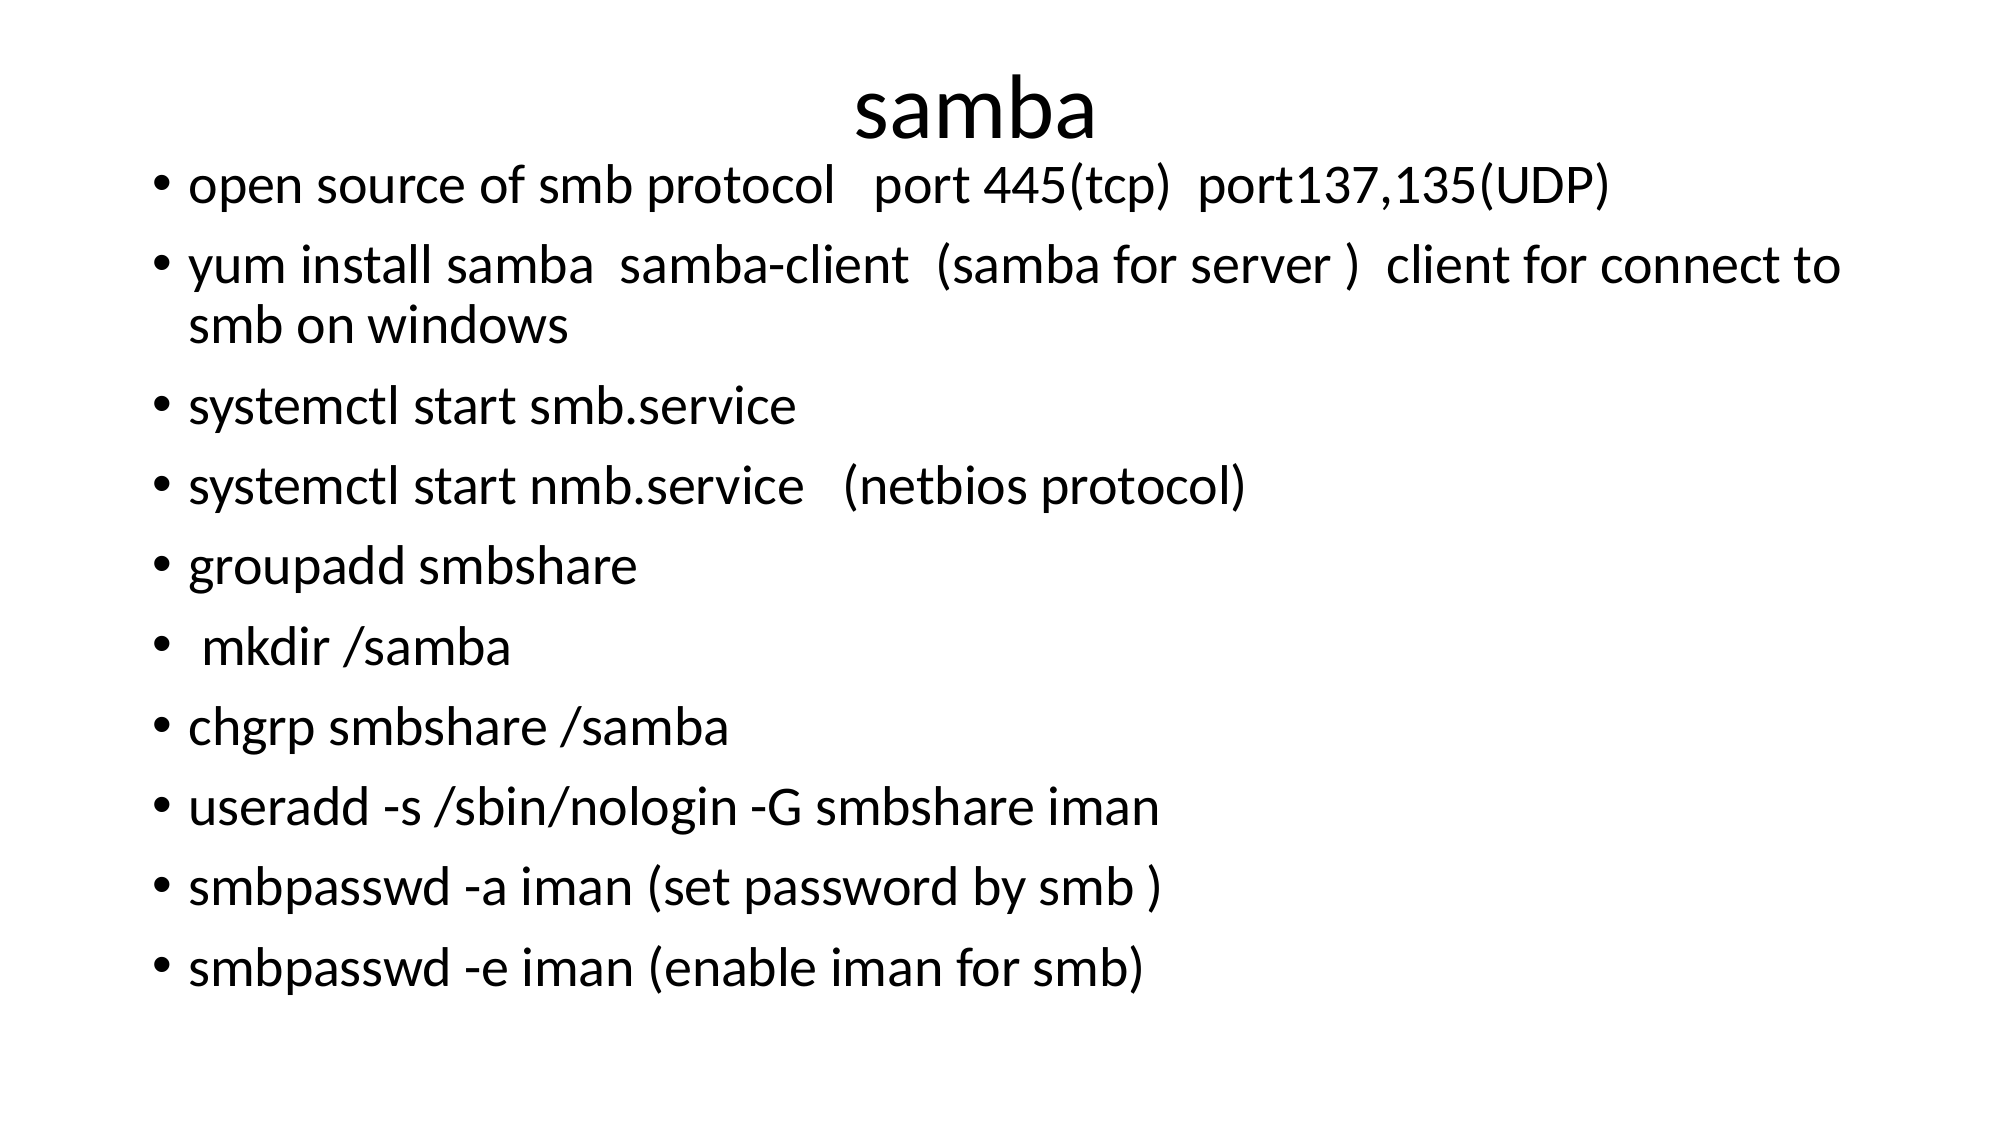

# samba
open source of smb protocol   port 445(tcp)  port137,135(UDP)
yum install samba  samba-client  (samba for server )  client for connect to smb on windows
systemctl start smb.service
systemctl start nmb.service   (netbios protocol)
groupadd smbshare
 mkdir /samba
chgrp smbshare /samba
useradd -s /sbin/nologin -G smbshare iman
smbpasswd -a iman (set password by smb )
smbpasswd -e iman (enable iman for smb)